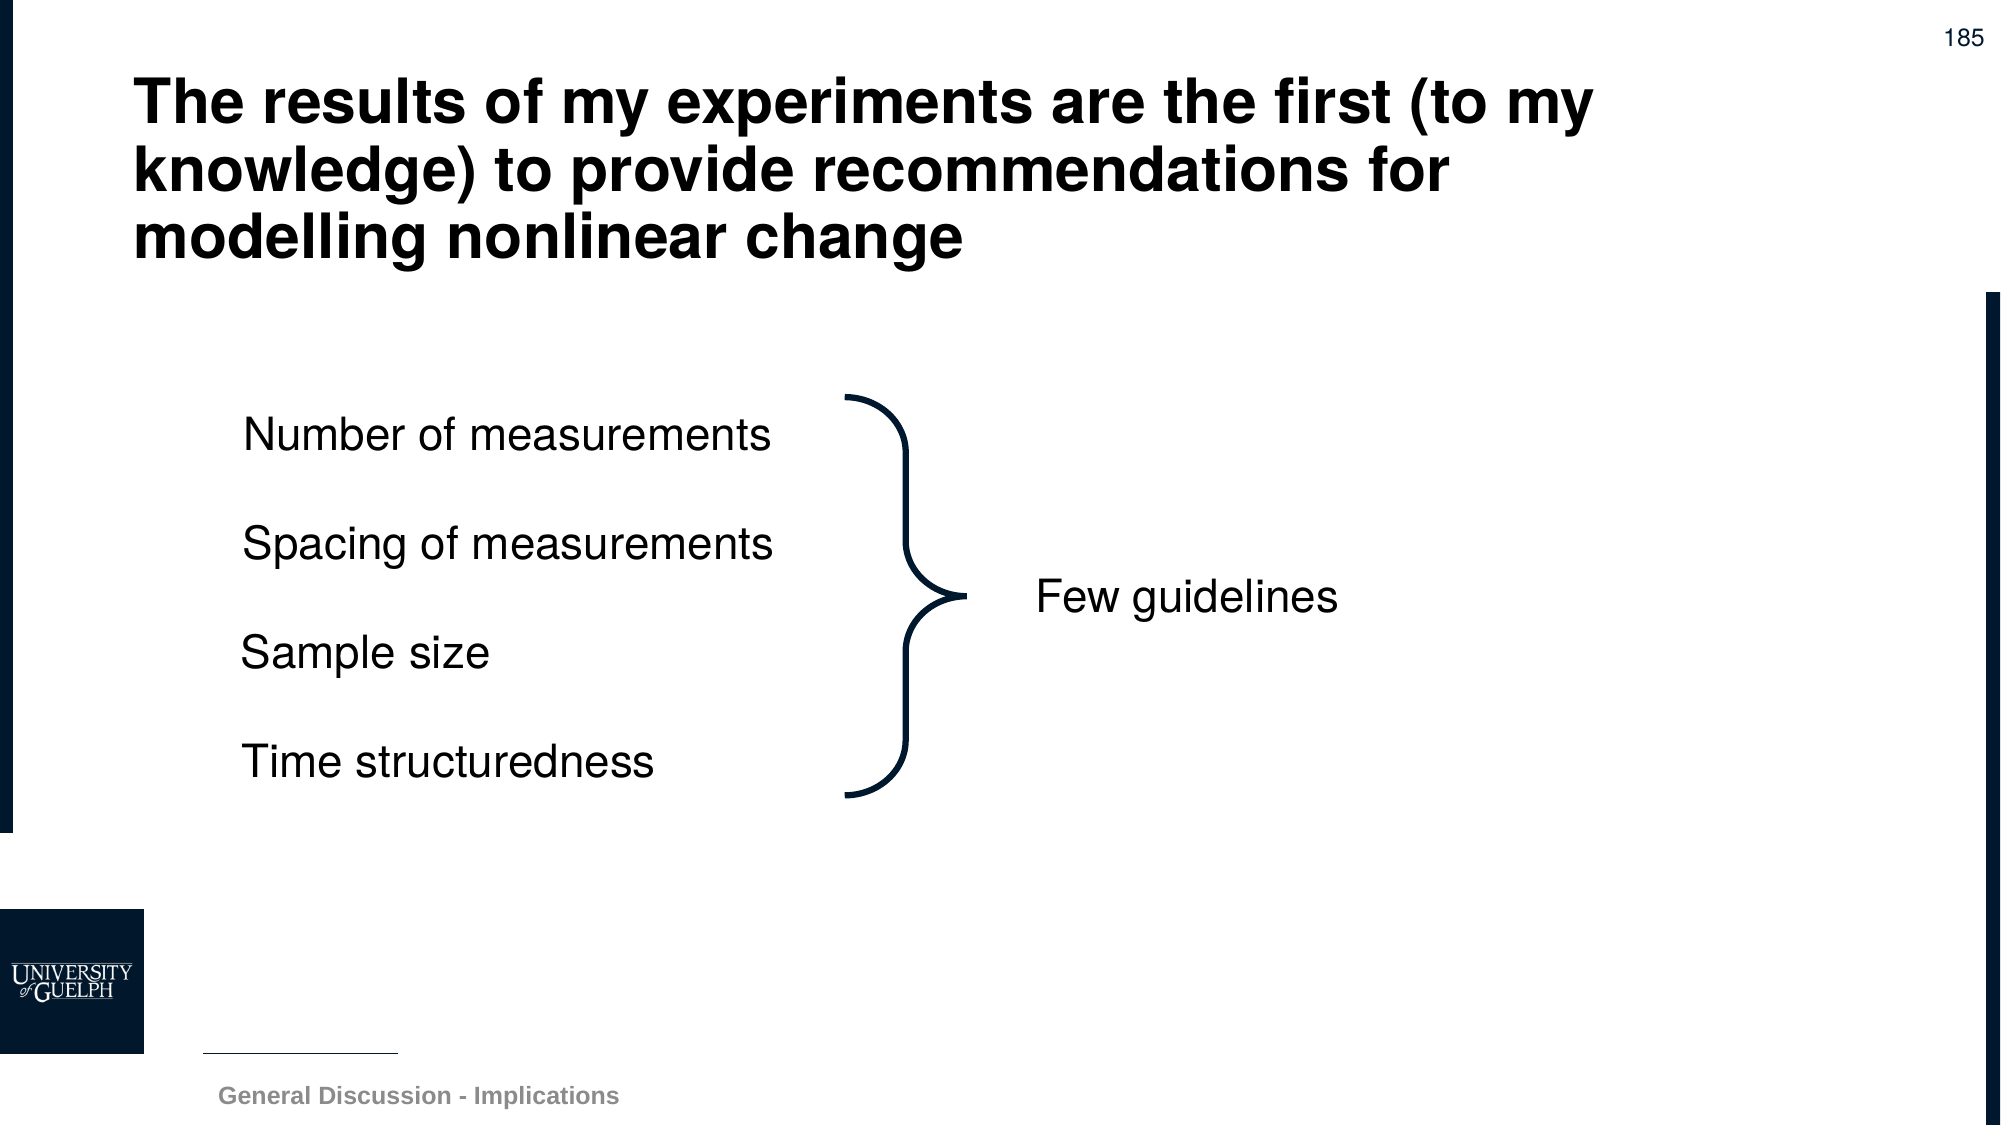

# The results of my experiments are the first (to my knowledge) to provide recommendations for modelling nonlinear change
Number of measurements

Spacing of measurements
Few guidelines
Sample size
Time structuredness
General Discussion - Implications